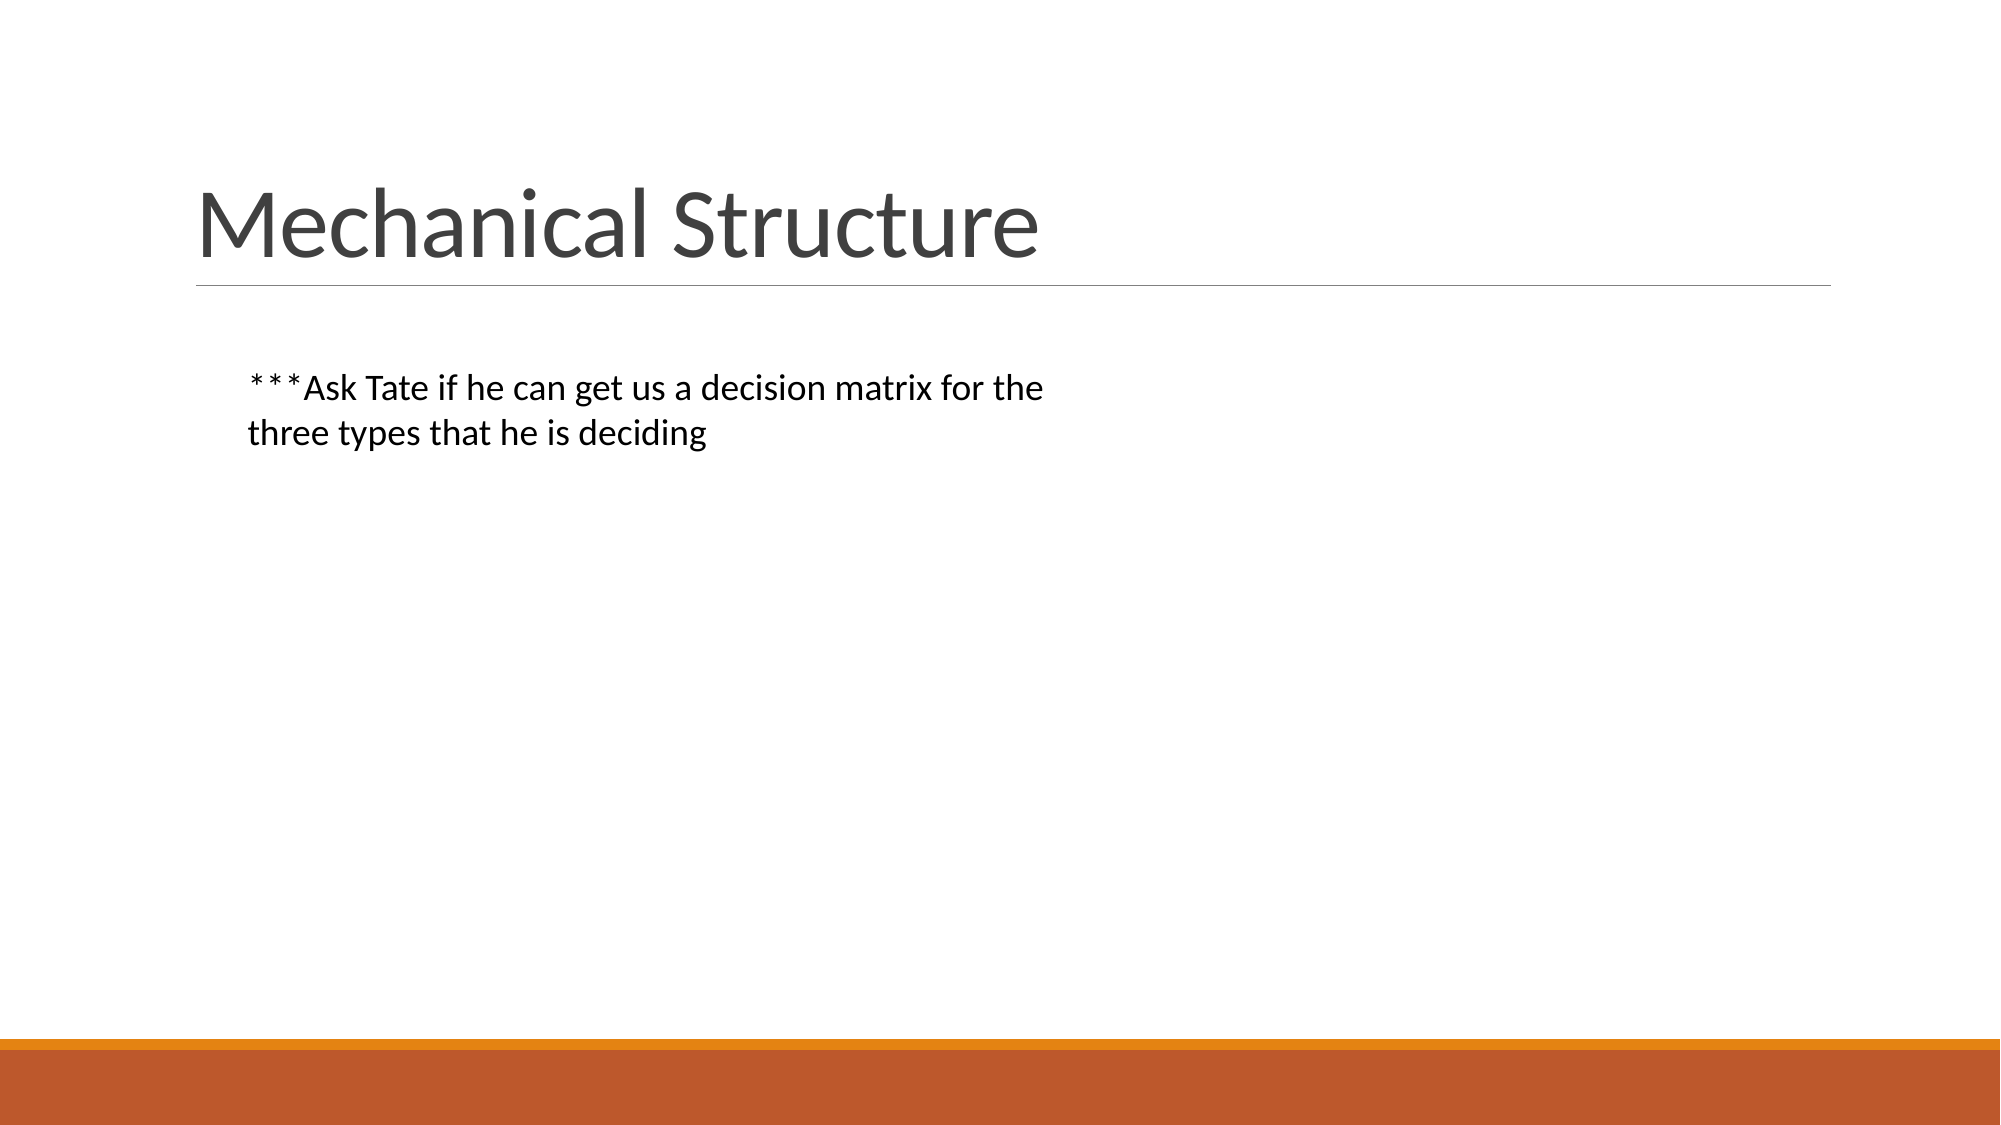

# Mechanical Structure
***Ask Tate if he can get us a decision matrix for the three types that he is deciding